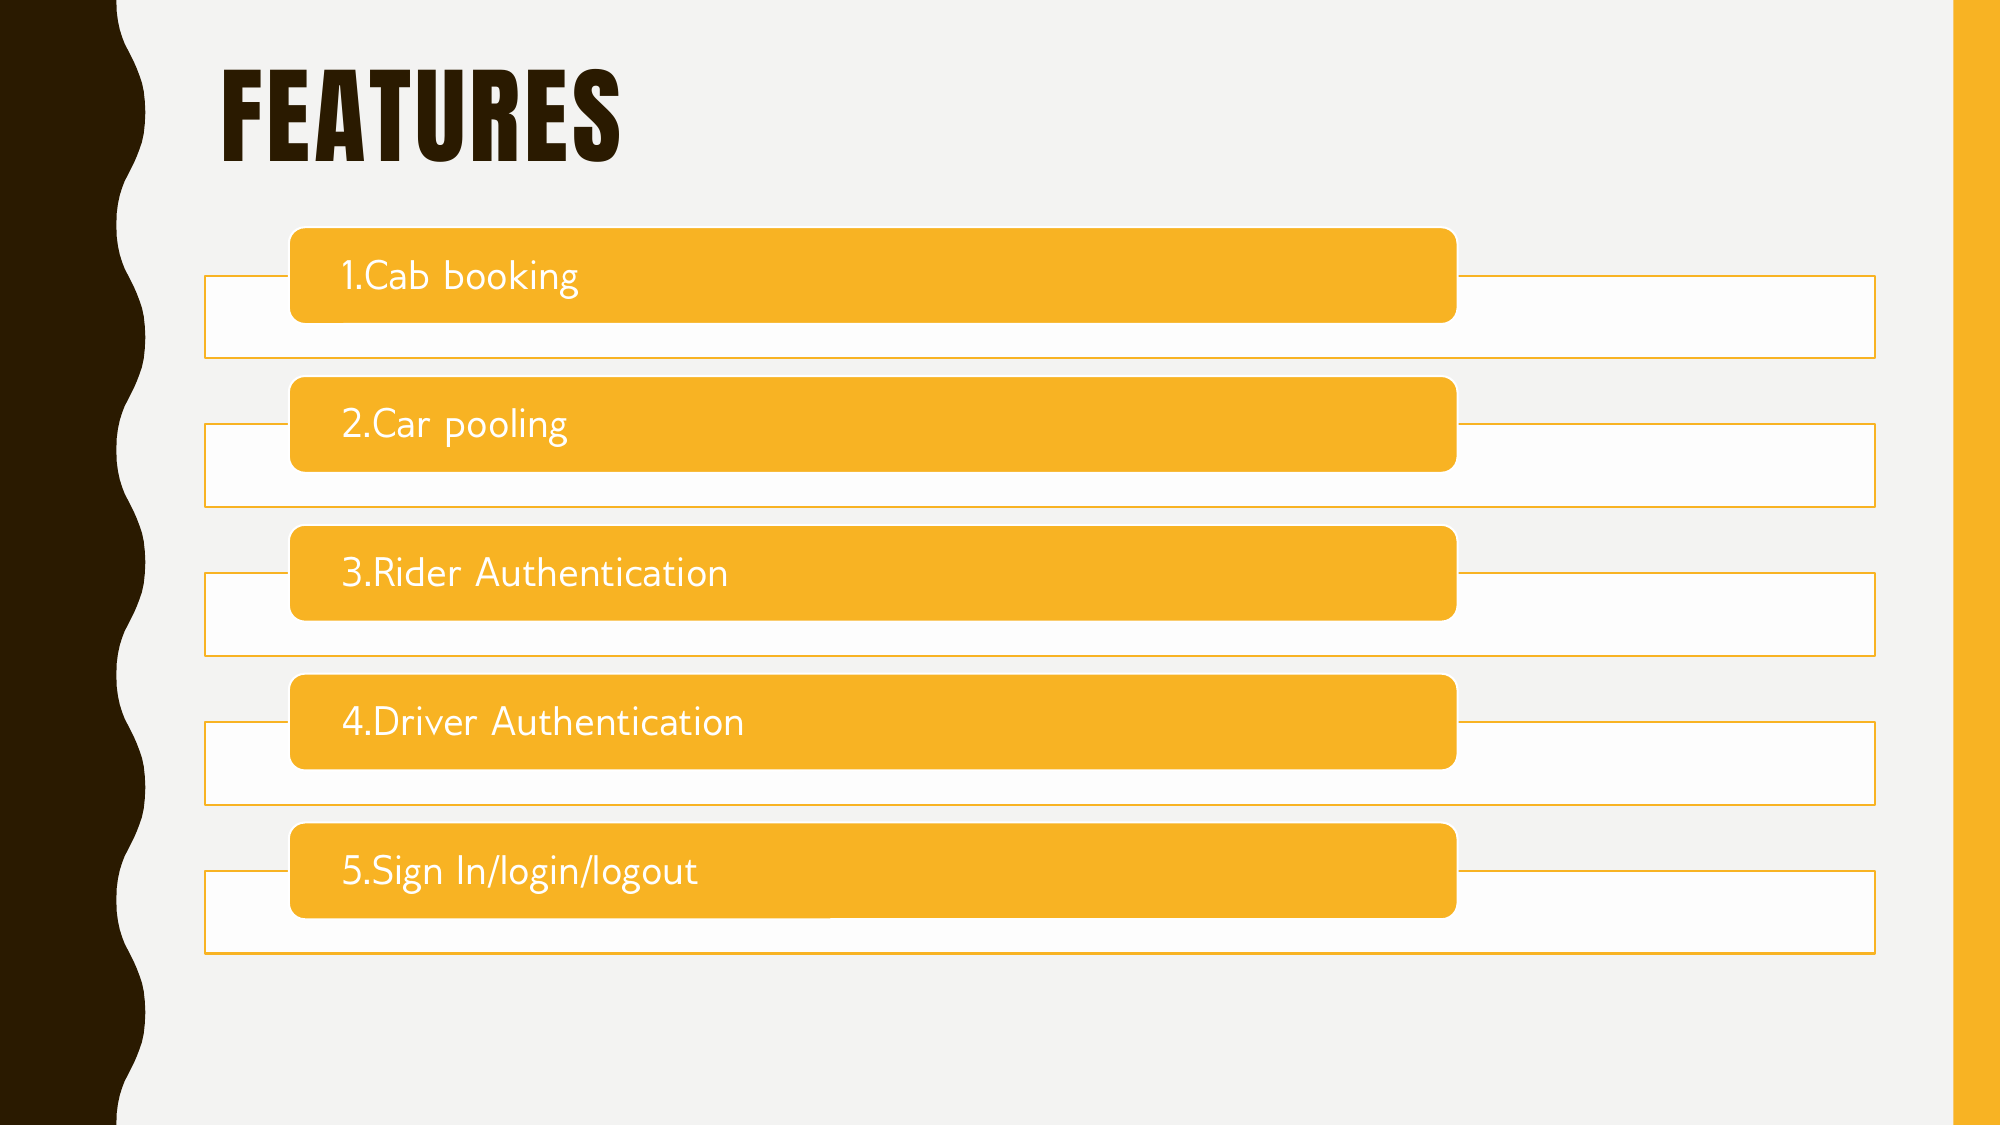

# FEATURES
1.Cab booking
2.Car pooling
3.Rider Authentication
4.Driver Authentication
5.Sign In/login/logout